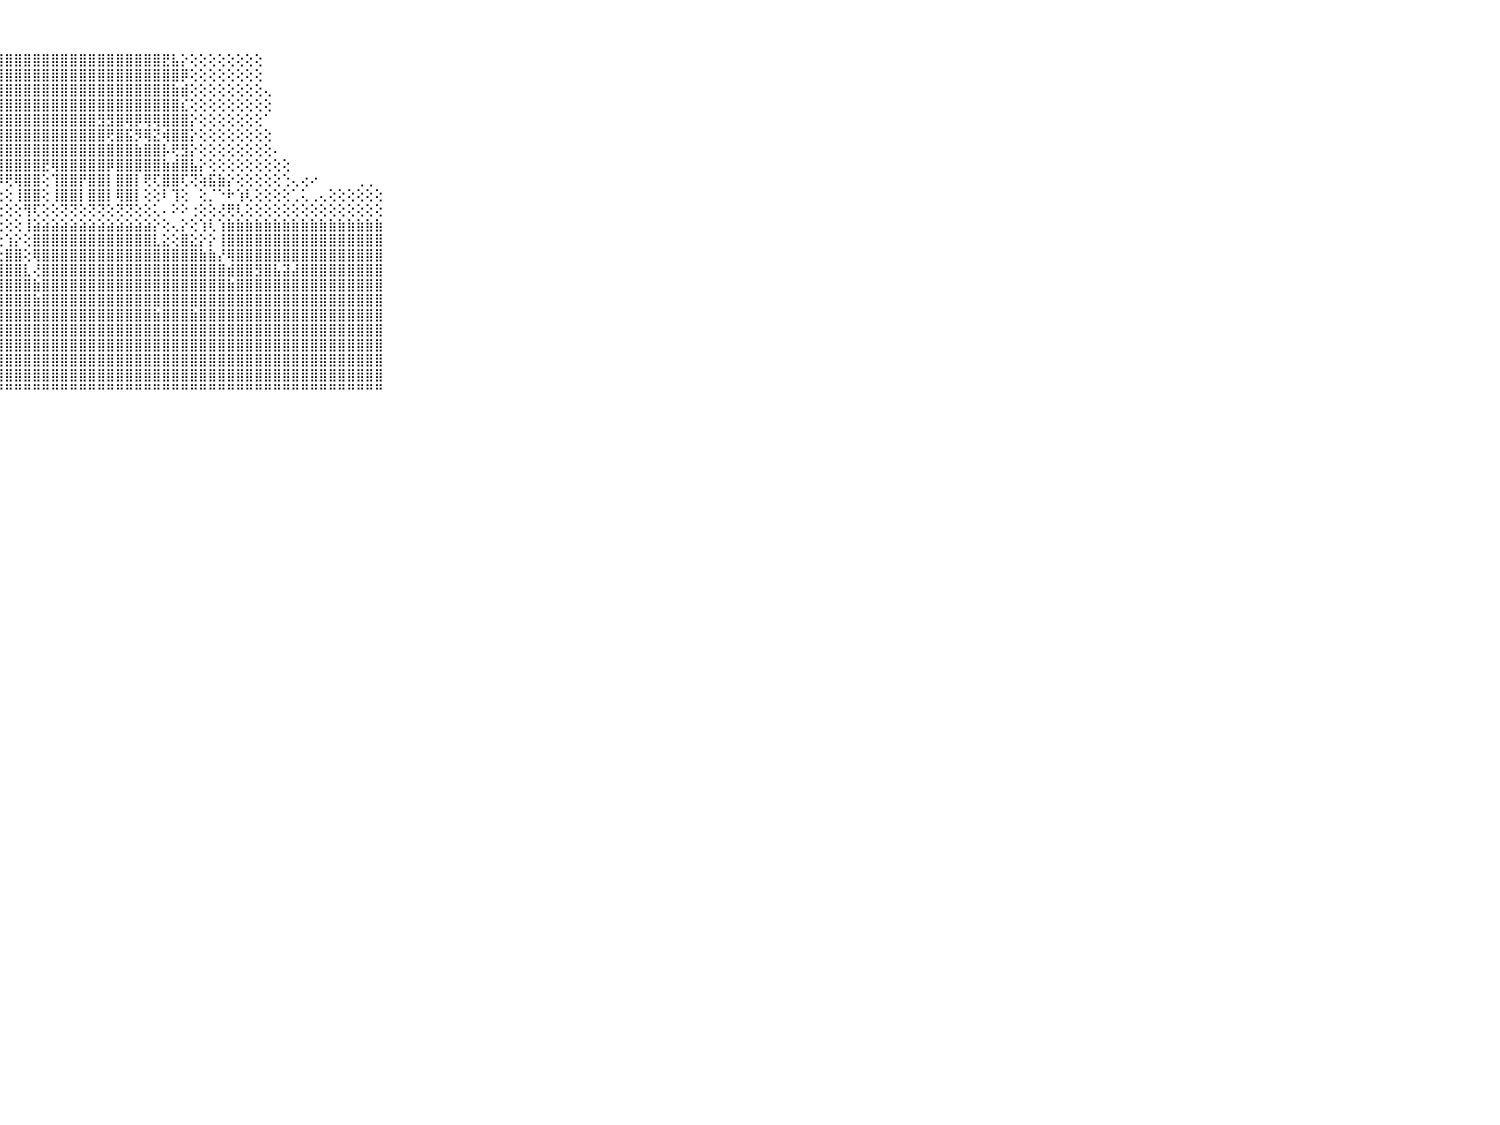

⠀⠀⠀⠀⠀⠀⠀⠀⠀⠀⠀⣿⣿⣿⣿⣿⣿⣿⣿⣿⣿⣿⣿⣿⣿⣿⣿⣿⣿⣿⣿⣿⣿⣿⣿⣿⣿⣿⣿⣿⣿⣿⣿⣿⣿⣟⣧⡕⢕⢕⢕⢕⢕⢕⢕⢕⠀⠀⠀⠀⠀⠀⠀⠀⠀⠀⠀⠀⠀⠀⠀⠀⠀⠀⠀⠀⠀⠀⠀⠀⠀
⠀⠀⠀⠀⠀⠀⠀⠀⠀⠀⠀⣿⣿⣿⣿⣿⣿⣿⣿⣿⣿⣿⣿⣿⣿⣿⣿⣿⣿⣿⣿⣿⣿⣿⣿⣿⣿⣿⣿⣿⣿⣿⣿⣿⣿⣿⣿⡿⢕⢕⢕⢕⢕⢕⢕⢕⠀⠀⠀⠀⠀⠀⠀⠀⠀⠀⠀⠀⠀⠀⠀⠀⠀⠀⠀⠀⠀⠀⠀⠀⠀
⠀⠀⠀⠀⠀⠀⠀⠀⠀⠀⠀⢿⣿⣿⣿⣿⣿⣿⣿⣿⣿⣿⣿⣿⣿⣿⣿⣿⣿⣿⣿⣿⣿⣿⣿⣿⣿⣿⣿⣿⣿⣿⣿⣿⣿⣿⣷⣾⢕⢕⢕⢕⢕⢕⢕⢕⢄⠀⠀⠀⠀⠀⠀⠀⠀⠀⠀⠀⠀⠀⠀⠀⠀⠀⠀⠀⠀⠀⠀⠀⠀
⠀⠀⠀⠀⠀⠀⠀⠀⠀⠀⠀⢿⣿⣿⣿⣿⣿⣿⣿⣿⣿⣿⣿⣿⣿⣿⣿⣿⣿⣿⣿⣿⣿⣿⣿⣿⣿⣿⣿⣿⣿⣿⣿⣿⣿⣿⣿⣎⢕⢕⢕⢕⢕⢕⢕⢕⢕⠀⠀⠀⠀⠀⠀⠀⠀⠀⠀⠀⠀⠀⠀⠀⠀⠀⠀⠀⠀⠀⠀⠀⠀
⠀⠀⠀⠀⠀⠀⠀⠀⠀⠀⠀⣿⣿⣿⣿⣿⣿⣿⣿⣿⣿⣿⣿⣿⣿⣿⣿⣿⣿⣿⣿⣿⣿⣿⣿⣿⣿⣿⣻⣻⣿⢿⡿⢿⢿⣿⣿⣿⡕⢕⢕⢕⢕⢕⢕⢕⠁⠀⠀⠀⠀⠀⠀⠀⠀⠀⠀⠀⠀⠀⠀⠀⠀⠀⠀⠀⠀⠀⠀⠀⠀
⠀⠀⠀⠀⠀⠀⠀⠀⠀⠀⠀⣿⣿⣿⣿⣿⣿⣿⣿⣿⣿⣿⣿⣿⣿⣿⣿⣿⣿⣿⣿⣿⣿⣿⣿⣿⣿⣿⣿⢟⣿⣯⡻⢿⣝⢾⣿⣿⡕⢕⢕⢕⢕⢕⢕⢕⢕⠀⠀⠀⠀⠀⠀⠀⠀⠀⠀⠀⠀⠀⠀⠀⠀⠀⠀⠀⠀⠀⠀⠀⠀
⠀⠀⠀⠀⠀⠀⠀⠀⠀⠀⠀⣿⣿⣿⣿⣿⣿⣿⣿⣿⣿⣿⣿⣿⣿⣿⣿⣿⣿⣿⣿⣿⣿⣿⣿⣿⣿⣿⣿⣿⣿⣿⣷⣿⣿⡧⢟⣻⡕⢕⢕⢕⢕⢕⢕⢕⢕⠄⠀⠀⠀⠀⠀⠀⠀⠀⠀⠀⠀⠀⠀⠀⠀⠀⠀⠀⠀⠀⠀⠀⠀
⠀⠀⠀⠀⠀⠀⠀⠀⠀⠀⠀⣿⣿⣿⡿⣿⣿⣿⣿⢟⣸⣿⣿⣿⣿⣿⣿⣿⣿⣿⣿⣿⣟⢿⣿⣿⣿⣿⣿⡿⣿⣿⣿⣿⣿⣷⣾⣿⣧⡕⢕⢕⢕⢕⢕⢕⢕⢕⢕⠀⠀⠀⠀⠀⠀⠀⠀⠀⠀⠀⠀⠀⠀⠀⠀⠀⠀⠀⠀⠀⠀
⠀⠀⠀⠀⠀⠀⠀⠀⠀⠀⠀⣿⣿⣿⡇⣿⣿⣿⣿⢕⢜⣿⣿⣿⡇⣿⣿⡿⢟⢿⣿⣿⢕⢹⣿⣿⡟⣿⣿⡇⣿⣿⡇⢟⢏⣿⣿⢏⢝⢵⣯⣷⡕⢕⢕⢕⢕⢕⢑⢄⢔⠔⠀⠀⠀⠀⢀⢀⠀⠀⠀⠀⠀⠀⠀⠀⠀⠀⠀⠀⠀
⠀⠀⠀⠀⠀⠀⠀⠀⠀⠀⠀⣿⣿⣿⡇⢺⣿⣿⣿⢕⢕⣿⣿⣿⡇⣿⡟⢕⢕⢸⣿⣿⢕⢸⣿⣿⡇⣿⣿⡇⢿⣿⡇⢕⢕⠇⢹⢕⠀⢕⡈⠑⠗⢱⢇⢕⢕⢕⢕⢁⢅⢀⢄⢕⢕⢕⢕⢕⢕⠀⠀⠀⠀⠀⠀⠀⠀⠀⠀⠀⠀
⠀⠀⠀⠀⠀⠀⠀⠀⠀⠀⠀⢝⢝⢝⢕⢜⢟⢟⢟⢕⢕⢝⢟⢟⢕⢝⢻⢕⢕⢕⢻⢏⢕⢕⢝⢝⢕⢝⢝⢕⢝⢝⢕⢕⢅⠄⠕⠕⢐⢕⢕⢜⢟⢇⢕⢕⢕⢕⢕⢕⢕⢕⢕⢕⢕⢕⢕⢕⢕⠀⠀⠀⠀⠀⠀⠀⠀⠀⠀⠀⠀
⠀⠀⠀⠀⠀⠀⠀⠀⠀⠀⠀⣕⣵⣵⣵⣵⣕⣕⣕⣱⣵⣵⣵⣵⣵⣵⣽⢕⢕⢕⢸⣵⣵⣵⣵⣵⣵⣵⣵⣵⣵⣵⣵⣵⡕⢕⢄⡕⢕⢱⢇⢱⣷⣷⣷⣷⣷⣷⣷⣷⣷⣷⣷⣷⣷⣷⣷⣷⣷⠀⠀⠀⠀⠀⠀⠀⠀⠀⠀⠀⠀
⠀⠀⠀⠀⠀⠀⠀⠀⠀⠀⠀⣿⣿⣿⣿⣿⣿⣿⣿⣿⣿⣿⣿⣿⣿⣿⡿⢕⢱⡕⢕⣿⣿⣿⣿⣿⣿⣿⣿⣿⣿⣿⣿⣿⣇⣕⢕⣿⣕⡕⡕⢸⣿⣿⣿⣿⣿⣿⣿⣿⣿⣿⣿⣿⣿⣿⣿⣿⣿⠀⠀⠀⠀⠀⠀⠀⠀⠀⠀⠀⠀
⠀⠀⠀⠀⠀⠀⠀⠀⠀⠀⠀⣿⣿⣿⣿⣿⣿⣿⣿⣿⣿⣿⣿⣿⣿⣿⡇⢕⣿⣿⢕⢿⣿⣿⣿⣿⣿⣿⣿⣿⣿⣿⣿⣿⣿⣿⣿⣿⣿⣷⣷⡜⢿⣿⣿⣿⣿⣿⣿⣿⣿⣿⣿⣿⣿⣿⣿⣿⣿⠀⠀⠀⠀⠀⠀⠀⠀⠀⠀⠀⠀
⠀⠀⠀⠀⠀⠀⠀⠀⠀⠀⠀⣿⣿⣿⣿⣿⣿⣿⣿⣿⣿⣿⣿⣿⣿⣿⢇⣼⣿⣿⣇⢜⣿⣿⣿⣿⣿⣿⣿⣿⣿⣿⣿⣿⣿⣿⣿⣿⣿⣿⣿⣿⣾⣿⣿⣻⣿⣧⣽⣼⣿⣿⣿⣿⣿⣿⣿⣿⣿⠀⠀⠀⠀⠀⠀⠀⠀⠀⠀⠀⠀
⠀⠀⠀⠀⠀⠀⠀⠀⠀⠀⠀⣿⣿⣿⣿⣿⣿⣿⣿⣿⣿⣿⣿⣿⣿⣯⣵⣿⣿⣿⣿⣷⣿⣿⣿⣿⣿⣿⣿⣿⣿⣿⣿⣿⣿⣿⣿⣿⣿⣿⣿⣿⣷⣿⣿⣿⣿⣿⣿⣿⣿⣿⣿⣿⣿⣿⣿⣿⣿⠀⠀⠀⠀⠀⠀⠀⠀⠀⠀⠀⠀
⠀⠀⠀⠀⠀⠀⠀⠀⠀⠀⠀⣿⣿⣿⣿⣿⣿⣿⣿⣿⣿⣿⣿⣿⣿⣯⣿⣿⣿⣿⣿⣷⣿⣿⣿⣿⣿⣿⣿⣿⣿⣿⣿⣿⣿⣿⣿⣿⣿⣿⣿⣿⣿⣿⣿⣿⣿⣿⣿⣿⣿⣿⣿⣿⣿⣿⣿⣿⣿⠀⠀⠀⠀⠀⠀⠀⠀⠀⠀⠀⠀
⠀⠀⠀⠀⠀⠀⠀⠀⠀⠀⠀⣿⣿⣿⣿⣿⣿⣿⣿⣿⣿⣿⣿⣿⣿⣿⣿⣿⣿⣿⣿⣿⣿⣿⣿⣿⣿⣿⣿⣿⣿⣿⣿⣿⣷⣿⣿⣿⣷⣿⣿⣿⣿⣿⣿⣿⣿⣿⣿⣿⣿⣿⣿⣿⣿⣿⣿⣿⣿⠀⠀⠀⠀⠀⠀⠀⠀⠀⠀⠀⠀
⠀⠀⠀⠀⠀⠀⠀⠀⠀⠀⠀⣿⣿⣿⣿⣿⣿⣿⣿⣿⣿⣿⣿⣿⣿⣿⣿⣿⣿⣿⣿⣿⣿⣿⣿⣿⣿⣿⣿⣿⣿⣿⣿⣿⣿⣿⣿⣿⣿⣿⣿⣿⣿⣿⣿⣿⣿⣿⣿⣿⣿⣿⣿⣿⣿⣿⣿⣿⣿⠀⠀⠀⠀⠀⠀⠀⠀⠀⠀⠀⠀
⠀⠀⠀⠀⠀⠀⠀⠀⠀⠀⠀⣿⣿⣿⣿⣿⣿⣿⣿⣿⣿⣿⣿⣿⣿⣿⣿⣿⣿⣿⣿⣿⣿⣿⣿⣿⣿⣿⣿⣿⣿⣿⣿⣿⣿⣿⣿⣿⣿⣿⣿⣿⣿⣿⣿⣿⣿⣿⣿⣿⣿⣿⣿⣿⣿⣿⣿⣿⣿⠀⠀⠀⠀⠀⠀⠀⠀⠀⠀⠀⠀
⠀⠀⠀⠀⠀⠀⠀⠀⠀⠀⠀⣿⣿⣿⣿⣿⣿⣿⣿⣿⣿⣿⣿⣿⣿⣿⣿⣿⣿⣿⣿⣿⣿⣿⣿⣿⣿⣿⣿⣿⣿⣿⣿⣿⣿⣿⣿⣿⣿⣿⣿⣿⣿⣿⣿⣿⣿⣿⣿⣿⣿⣿⣿⣿⣿⣿⣿⣿⣿⠀⠀⠀⠀⠀⠀⠀⠀⠀⠀⠀⠀
⠀⠀⠀⠀⠀⠀⠀⠀⠀⠀⠀⣿⣿⣿⣿⣿⣿⣿⣿⣿⣿⣿⣿⣿⣿⣿⣿⣿⣿⣿⣿⣿⣿⣿⣿⣿⣿⣿⣿⣿⣿⣿⣿⣿⣿⣿⣿⣿⣿⣿⣿⣿⣿⣿⣿⣿⣿⣿⣿⣿⣿⣿⣿⣿⣿⣿⣿⣿⣿⠀⠀⠀⠀⠀⠀⠀⠀⠀⠀⠀⠀
⠀⠀⠀⠀⠀⠀⠀⠀⠀⠀⠀⠛⠛⠛⠛⠛⠛⠛⠛⠛⠛⠛⠛⠛⠛⠛⠛⠛⠛⠛⠛⠛⠛⠛⠛⠛⠛⠛⠛⠛⠛⠛⠛⠛⠛⠛⠛⠛⠛⠛⠛⠛⠛⠛⠛⠛⠛⠛⠛⠛⠛⠛⠛⠛⠛⠛⠛⠛⠛⠀⠀⠀⠀⠀⠀⠀⠀⠀⠀⠀⠀